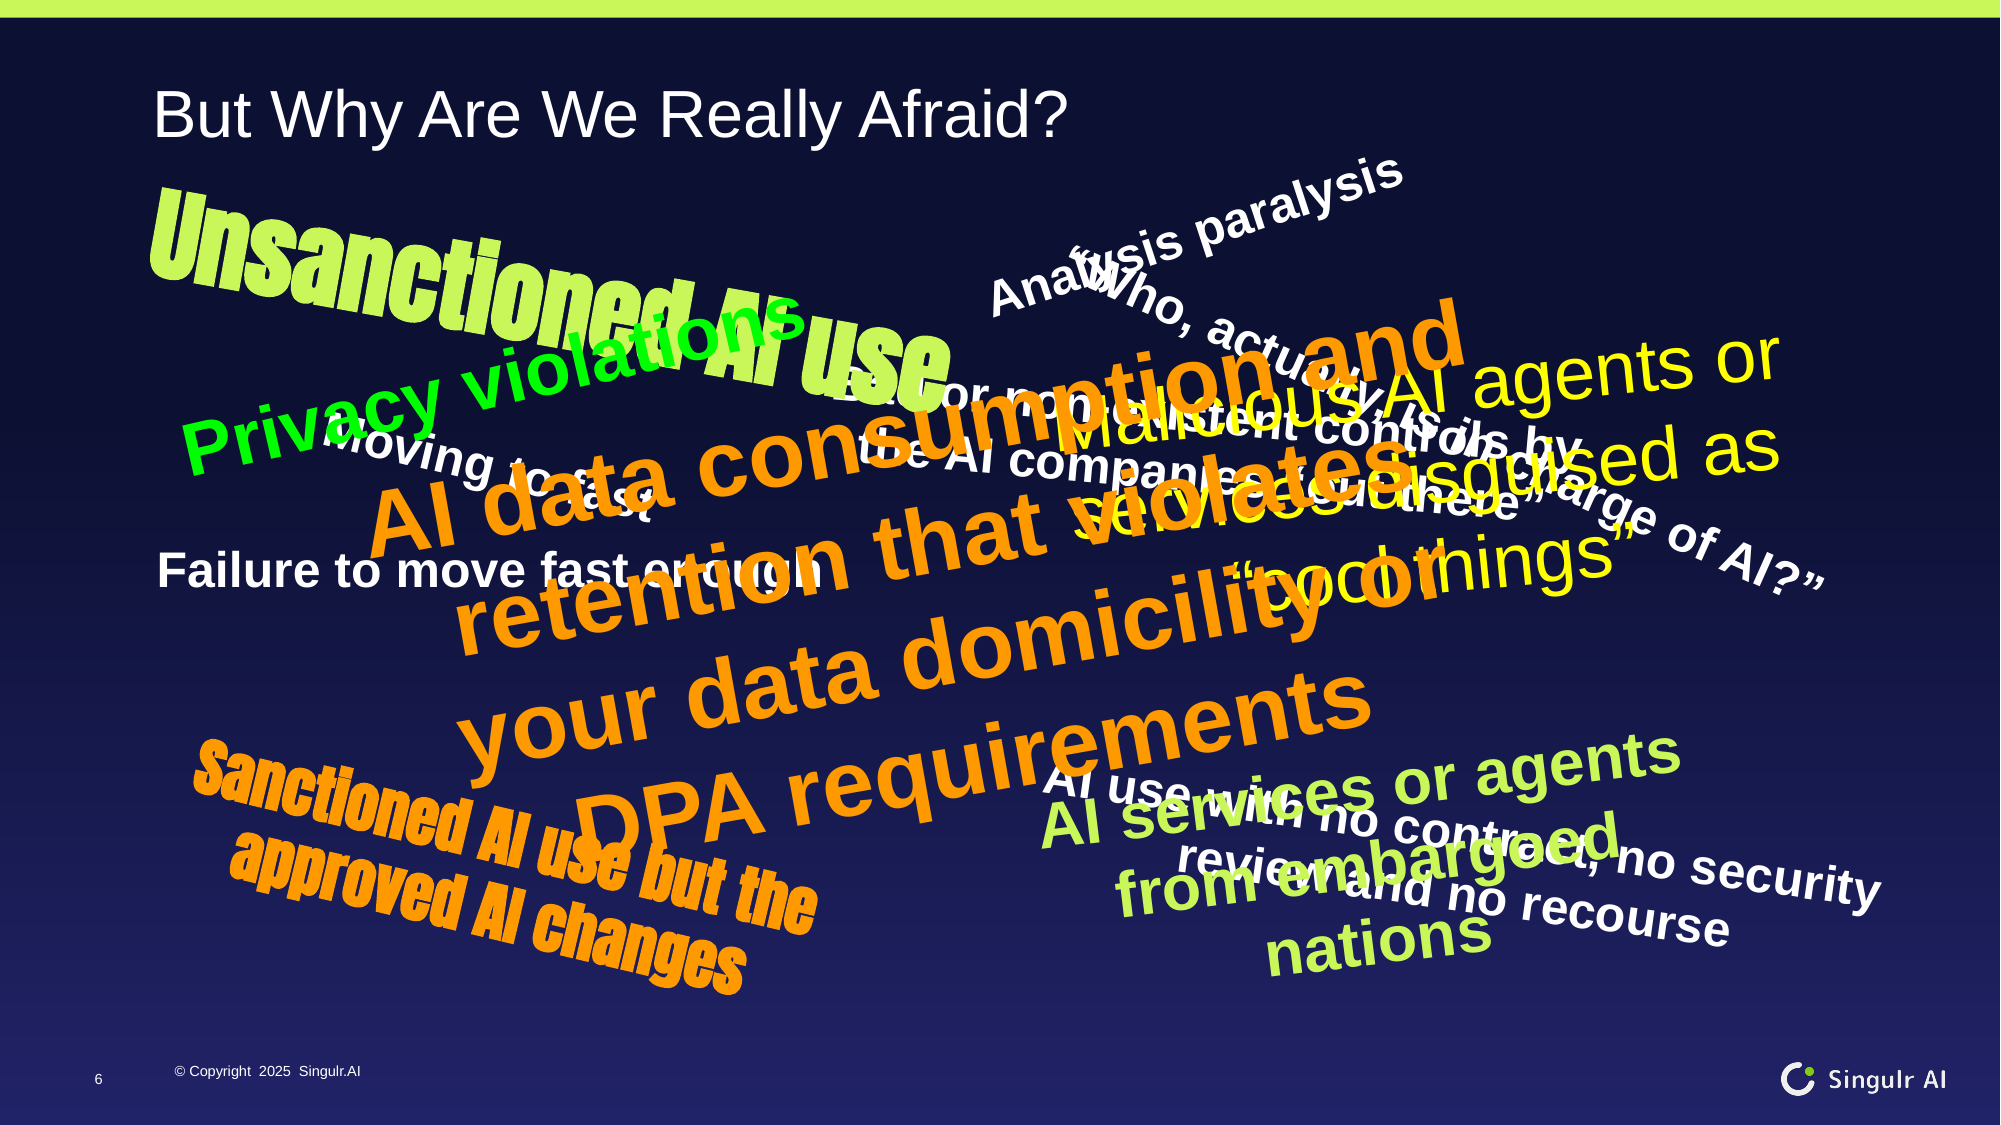

# But Why Are We Really Afraid?
Analysis paralysis
Unsanctioned AI use
Privacy violations
Malicious AI agents or services disguised as “cool things”
AI data consumption and retention that violates your data domicility or DPA requirements
Bad or non-existent controls by the AI companies “out there”
“Who, actually, is in charge of AI?”
Moving to fast
Failure to move fast enough
AI services or agents from embargoed nations
Sanctioned AI use but the approved AI changes
AI use with no contract, no security review and no recourse